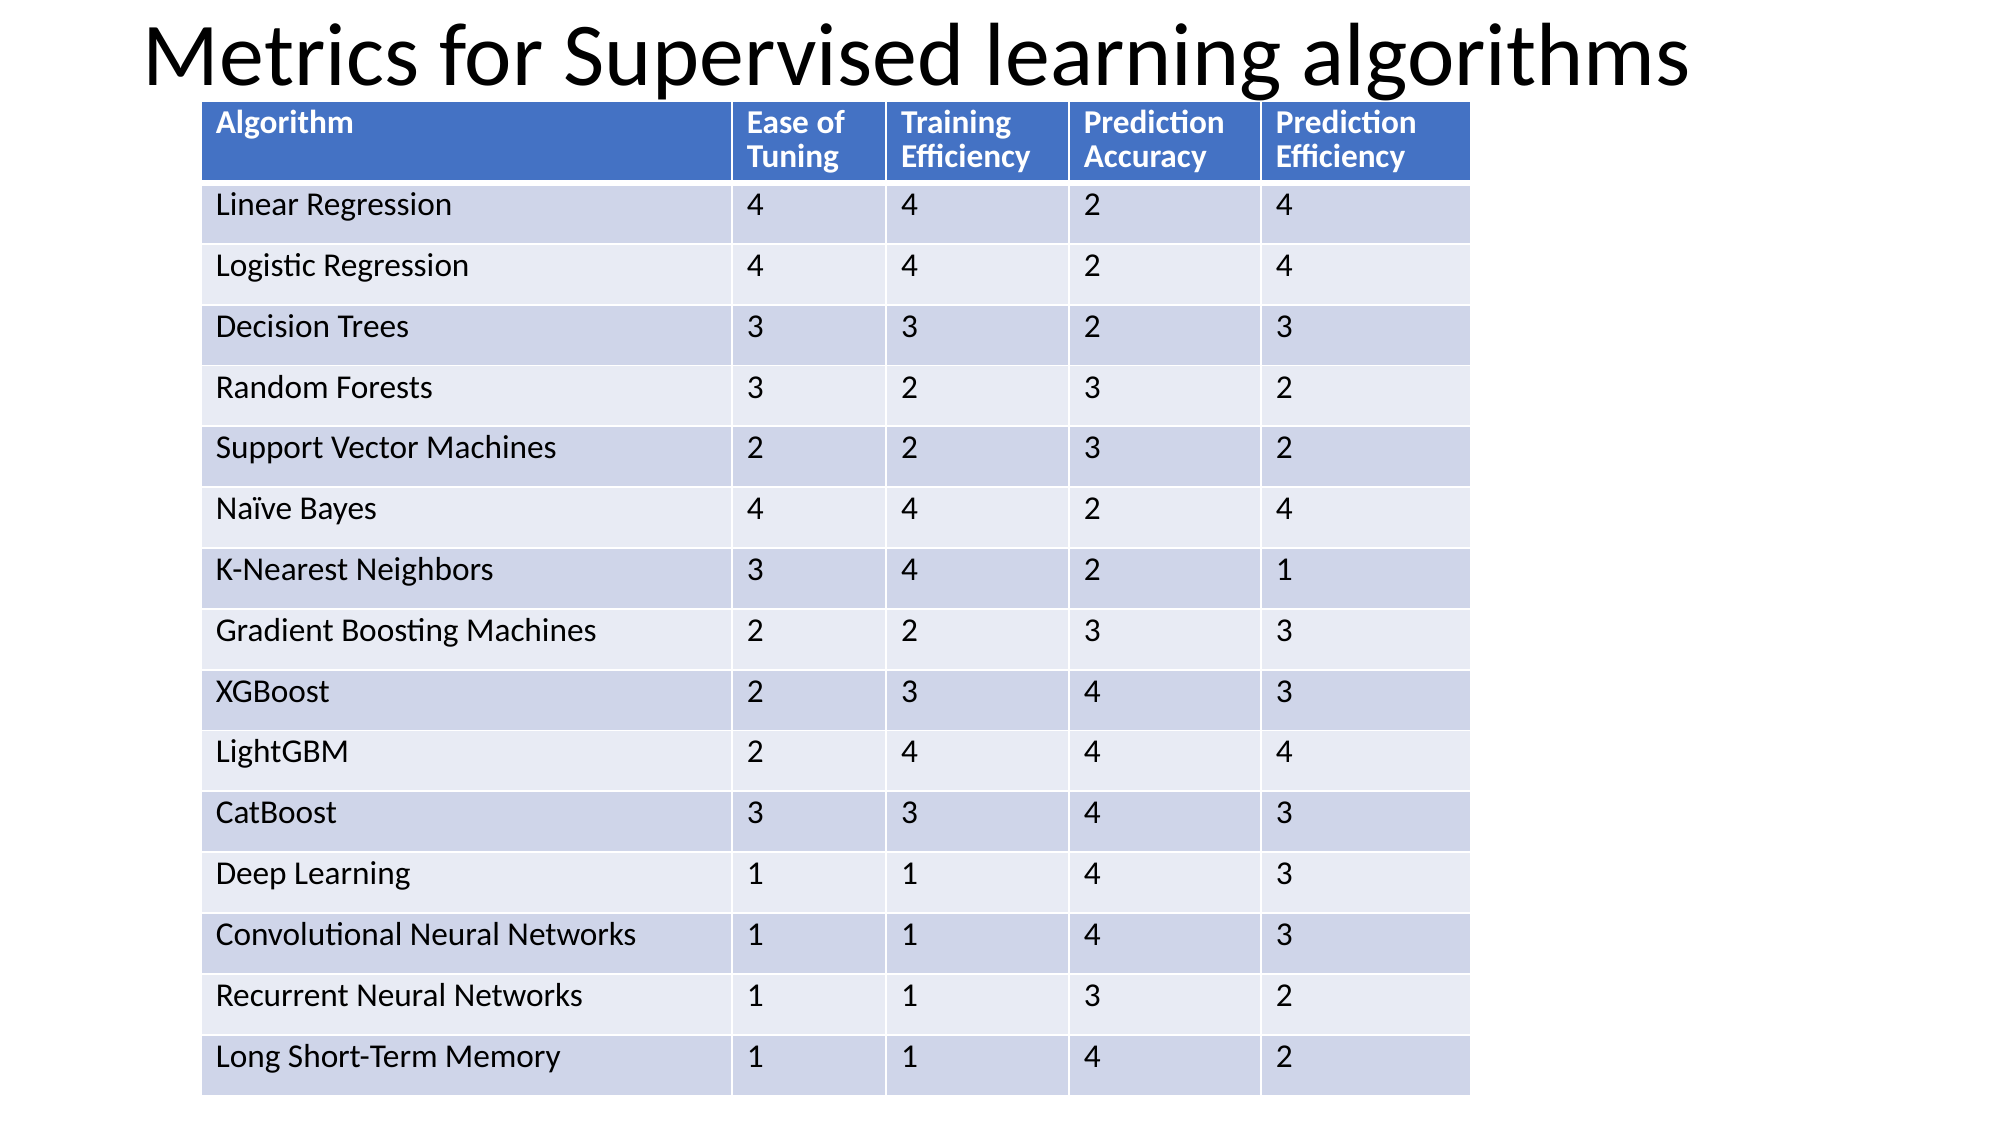

# Metrics for Supervised learning algorithms
| Algorithm | Ease of Tuning | Training Efficiency | Prediction Accuracy | Prediction Efficiency |
| --- | --- | --- | --- | --- |
| Linear Regression | 4 | 4 | 2 | 4 |
| Logistic Regression | 4 | 4 | 2 | 4 |
| Decision Trees | 3 | 3 | 2 | 3 |
| Random Forests | 3 | 2 | 3 | 2 |
| Support Vector Machines | 2 | 2 | 3 | 2 |
| Naïve Bayes | 4 | 4 | 2 | 4 |
| K-Nearest Neighbors | 3 | 4 | 2 | 1 |
| Gradient Boosting Machines | 2 | 2 | 3 | 3 |
| XGBoost | 2 | 3 | 4 | 3 |
| LightGBM | 2 | 4 | 4 | 4 |
| CatBoost | 3 | 3 | 4 | 3 |
| Deep Learning | 1 | 1 | 4 | 3 |
| Convolutional Neural Networks | 1 | 1 | 4 | 3 |
| Recurrent Neural Networks | 1 | 1 | 3 | 2 |
| Long Short-Term Memory | 1 | 1 | 4 | 2 |